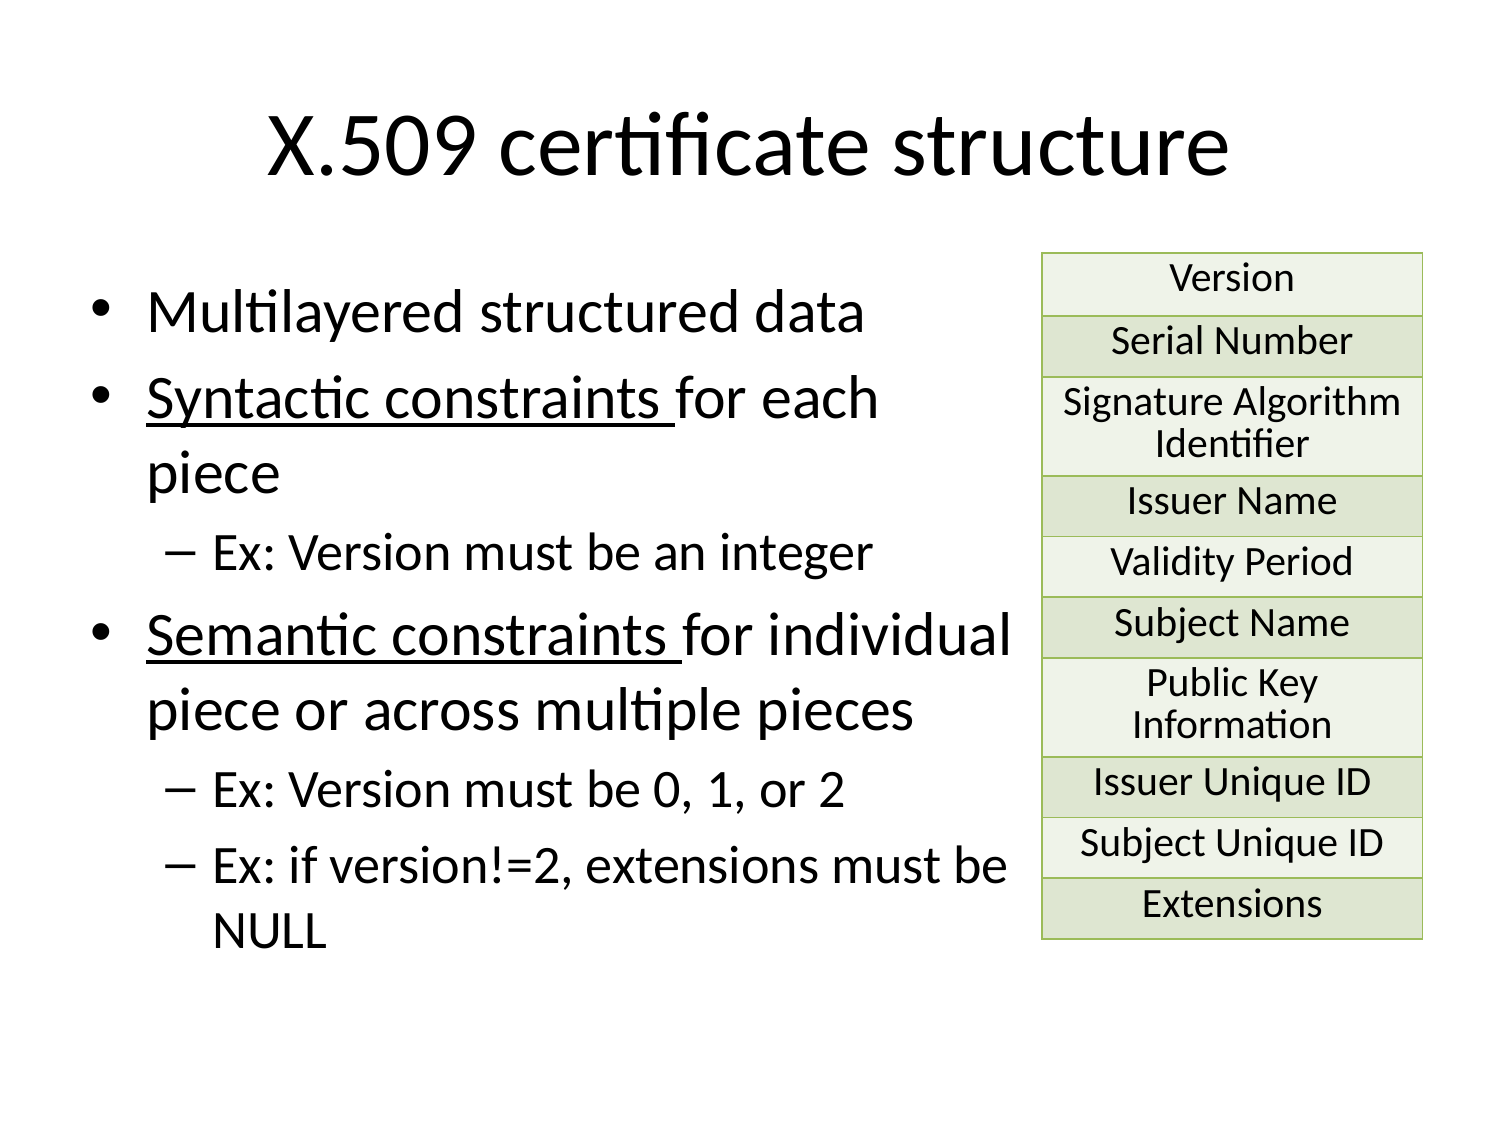

# X.509 certificate structure
| Version |
| --- |
| Serial Number |
| Signature Algorithm Identifier |
| Issuer Name |
| Validity Period |
| Subject Name |
| Public Key Information |
| Issuer Unique ID |
| Subject Unique ID |
| Extensions |
Multilayered structured data
Syntactic constraints for each piece
Ex: Version must be an integer
Semantic constraints for individual piece or across multiple pieces
Ex: Version must be 0, 1, or 2
Ex: if version!=2, extensions must be NULL